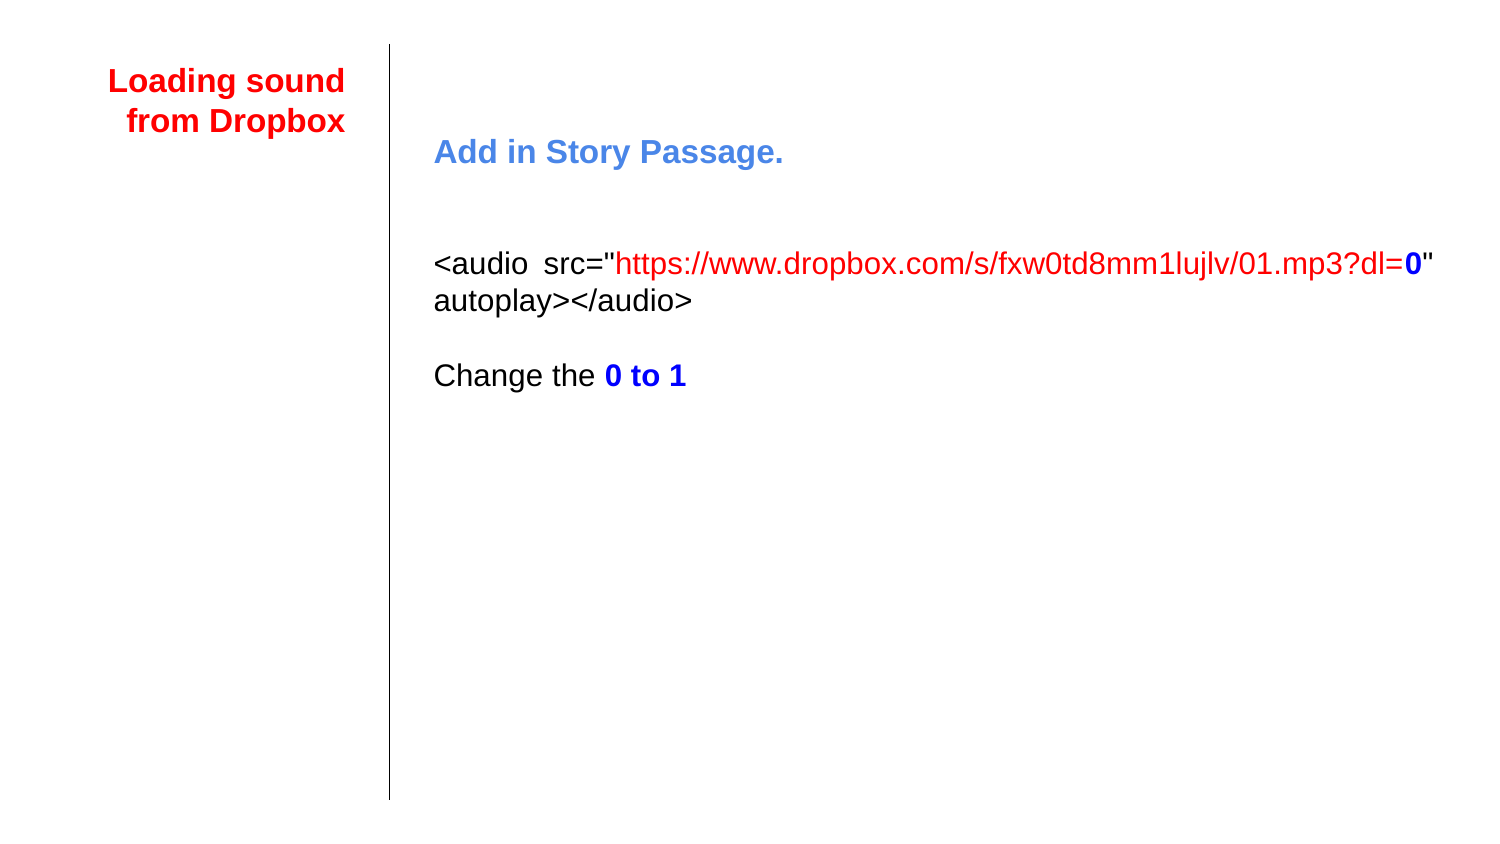

# Loading sound from Dropbox
Add in Story Passage.
<audio src="https://www.dropbox.com/s/fxw0td8mm1lujlv/01.mp3?dl=0" autoplay></audio>

Change the 0 to 1